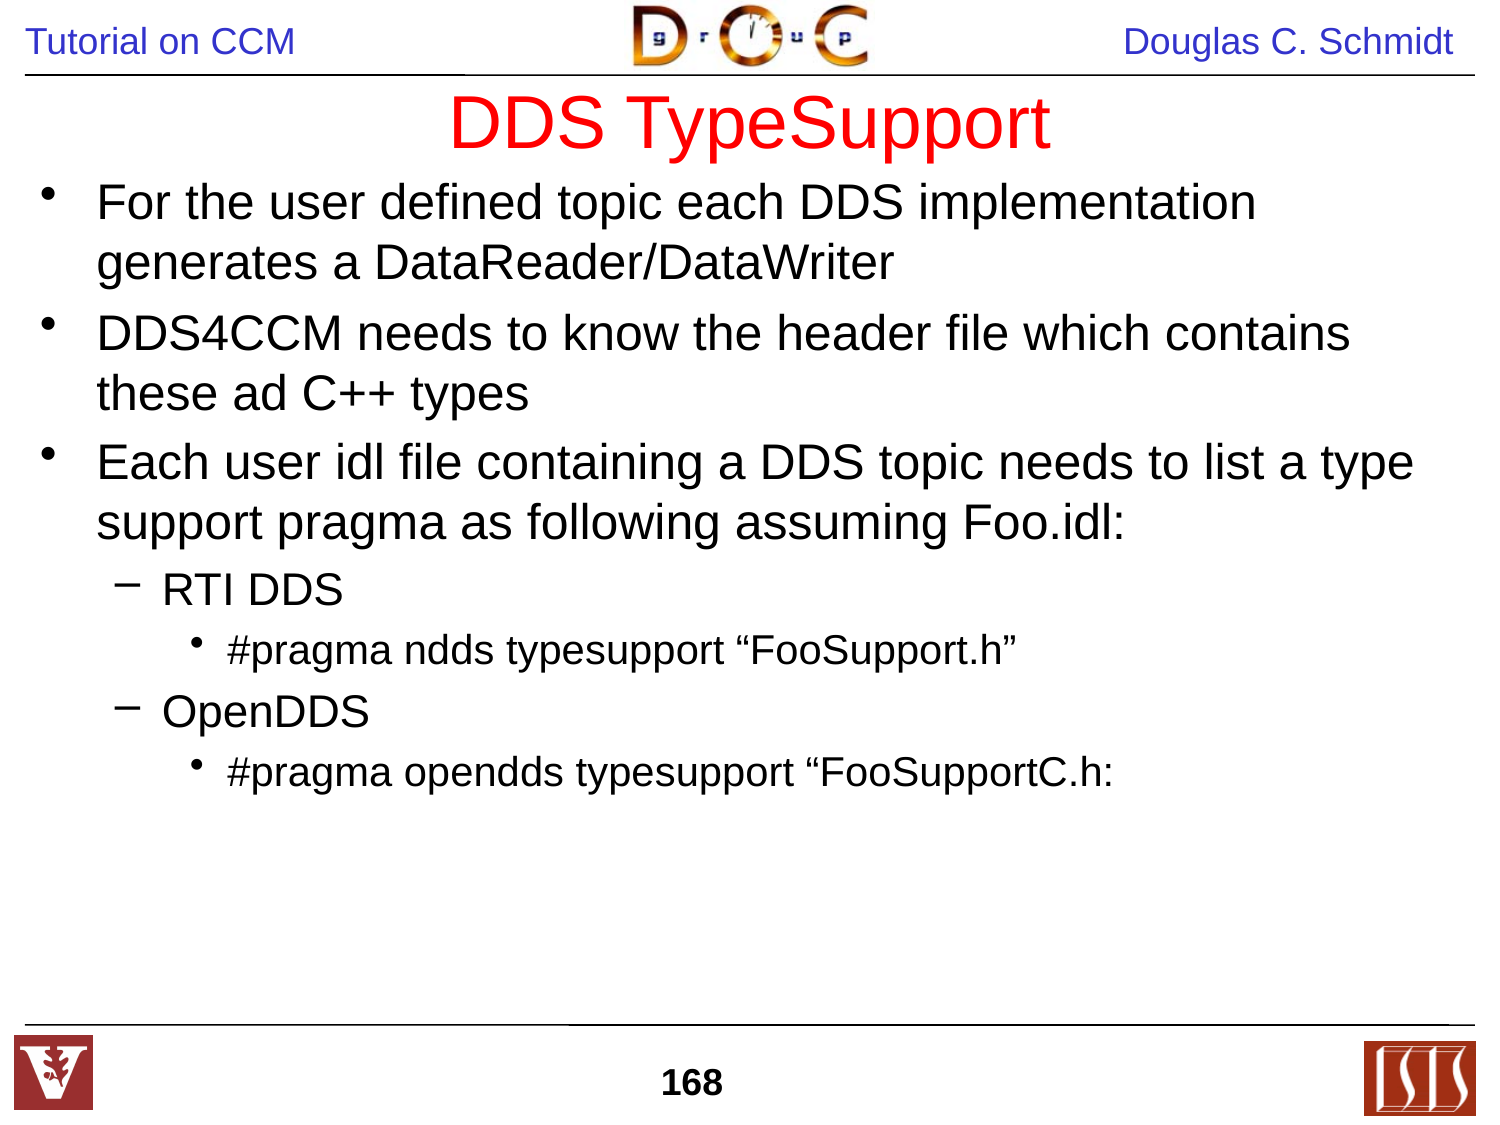

# DDS TypeSupport
For the user defined topic each DDS implementation generates a DataReader/DataWriter
DDS4CCM needs to know the header file which contains these ad C++ types
Each user idl file containing a DDS topic needs to list a type support pragma as following assuming Foo.idl:
RTI DDS
#pragma ndds typesupport “FooSupport.h”
OpenDDS
#pragma opendds typesupport “FooSupportC.h: